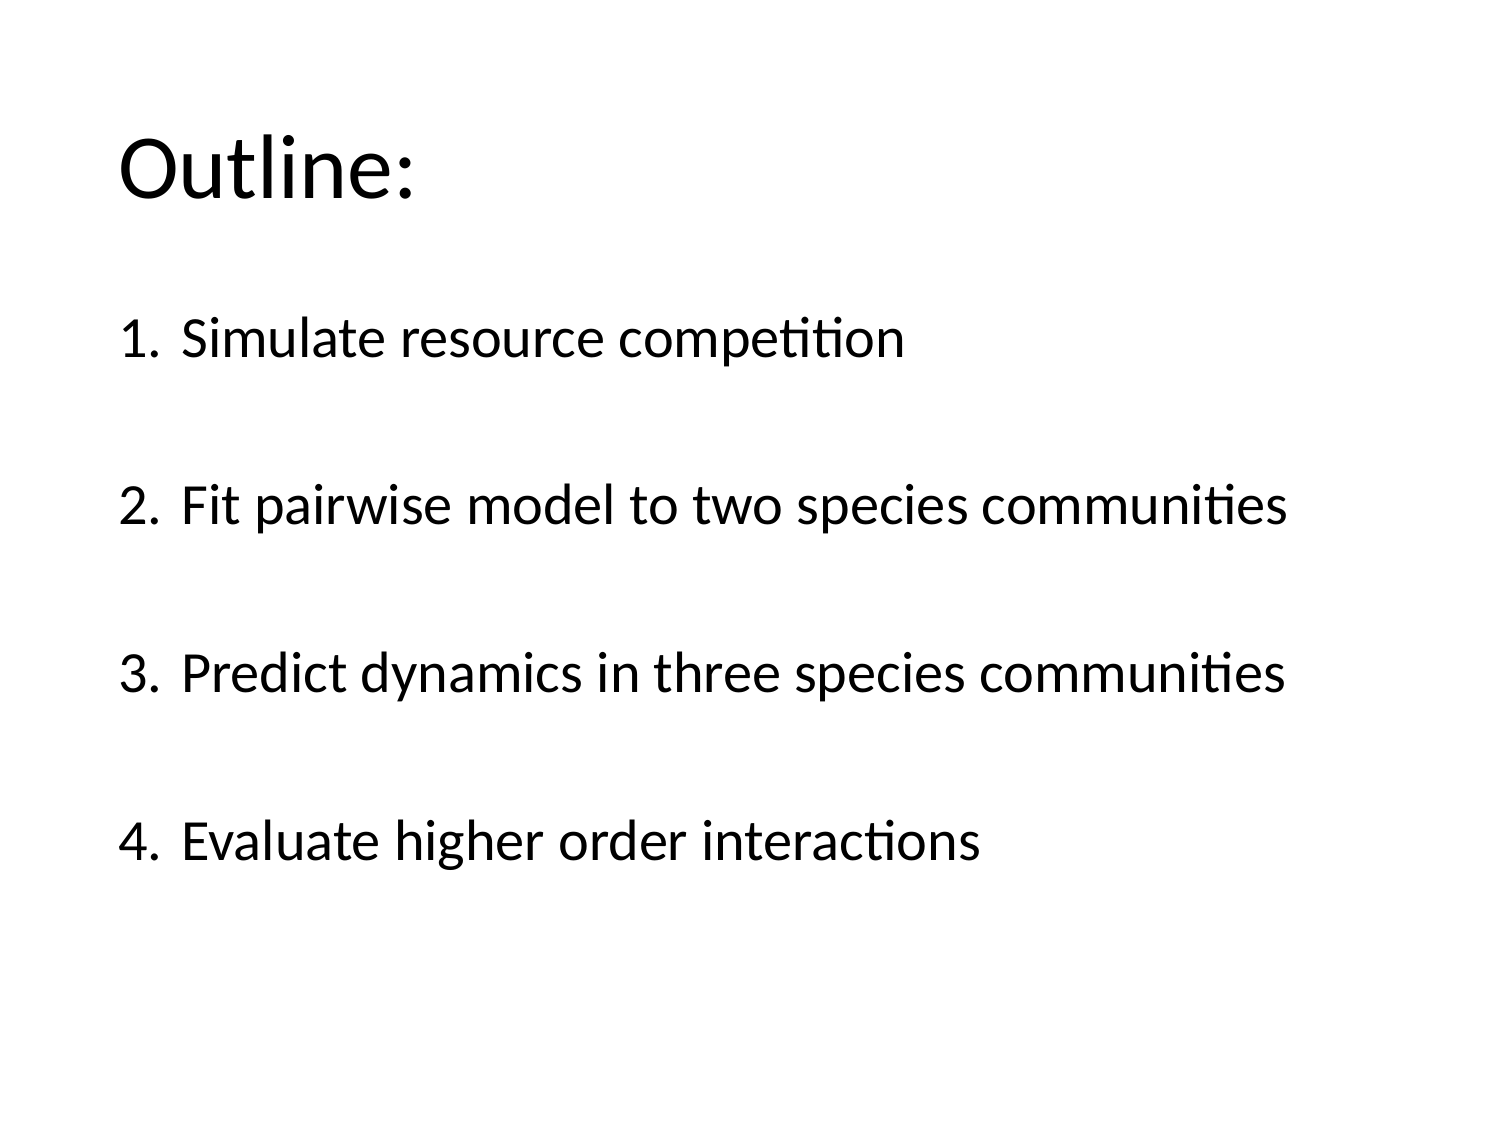

# Outline:
Simulate resource competition

Fit pairwise model to two species communities

Predict dynamics in three species communities

Evaluate higher order interactions